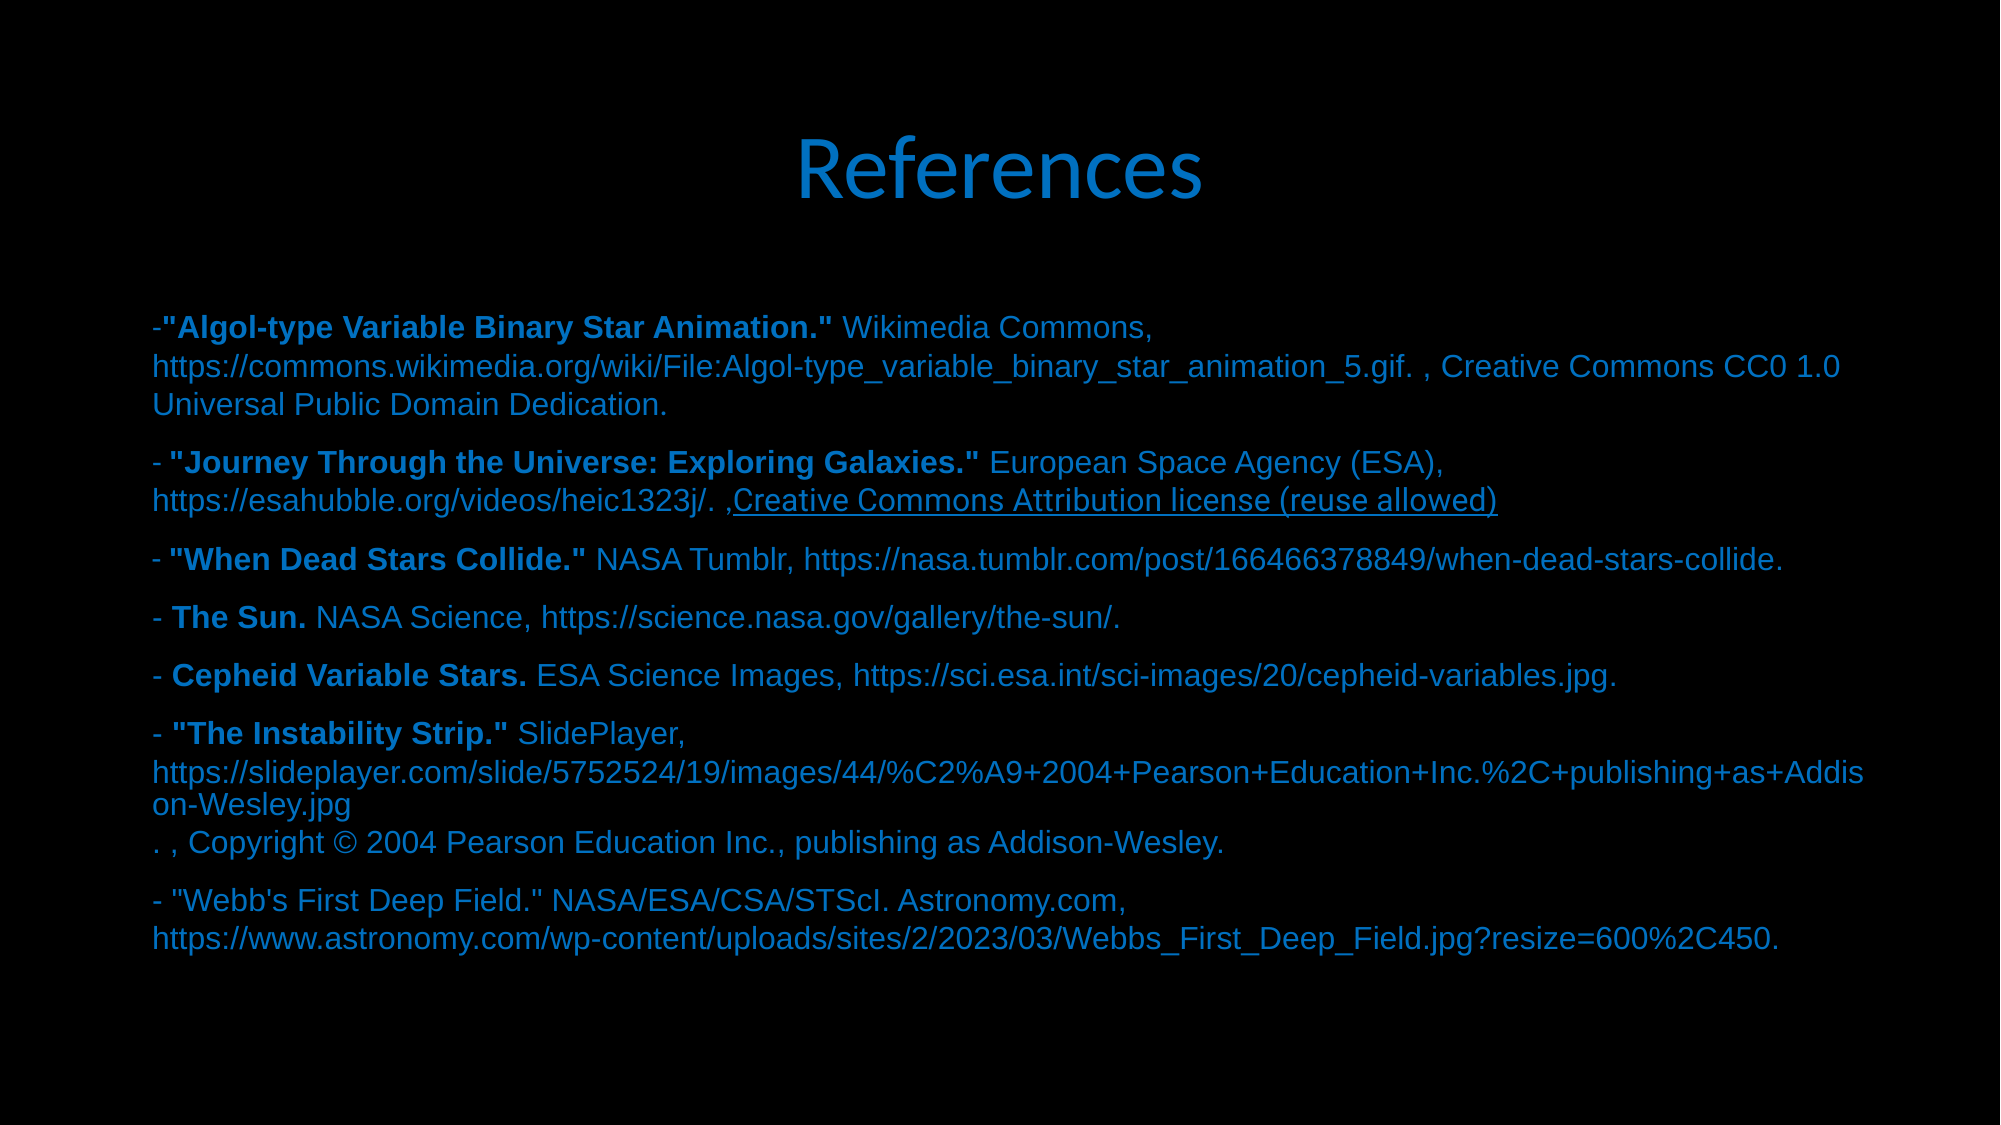

# References
-"Algol-type Variable Binary Star Animation." Wikimedia Commons, https://commons.wikimedia.org/wiki/File:Algol-type_variable_binary_star_animation_5.gif. , Creative Commons CC0 1.0 Universal Public Domain Dedication.
- "Journey Through the Universe: Exploring Galaxies." European Space Agency (ESA), https://esahubble.org/videos/heic1323j/. ,Creative Commons Attribution license (reuse allowed)
- "When Dead Stars Collide." NASA Tumblr, https://nasa.tumblr.com/post/166466378849/when-dead-stars-collide.
- The Sun. NASA Science, https://science.nasa.gov/gallery/the-sun/.
- Cepheid Variable Stars. ESA Science Images, https://sci.esa.int/sci-images/20/cepheid-variables.jpg.
- "The Instability Strip." SlidePlayer, https://slideplayer.com/slide/5752524/19/images/44/%C2%A9+2004+Pearson+Education+Inc.%2C+publishing+as+Addison-Wesley.jpg. , Copyright © 2004 Pearson Education Inc., publishing as Addison-Wesley.
- "Webb's First Deep Field." NASA/ESA/CSA/STScI. Astronomy.com, https://www.astronomy.com/wp-content/uploads/sites/2/2023/03/Webbs_First_Deep_Field.jpg?resize=600%2C450.